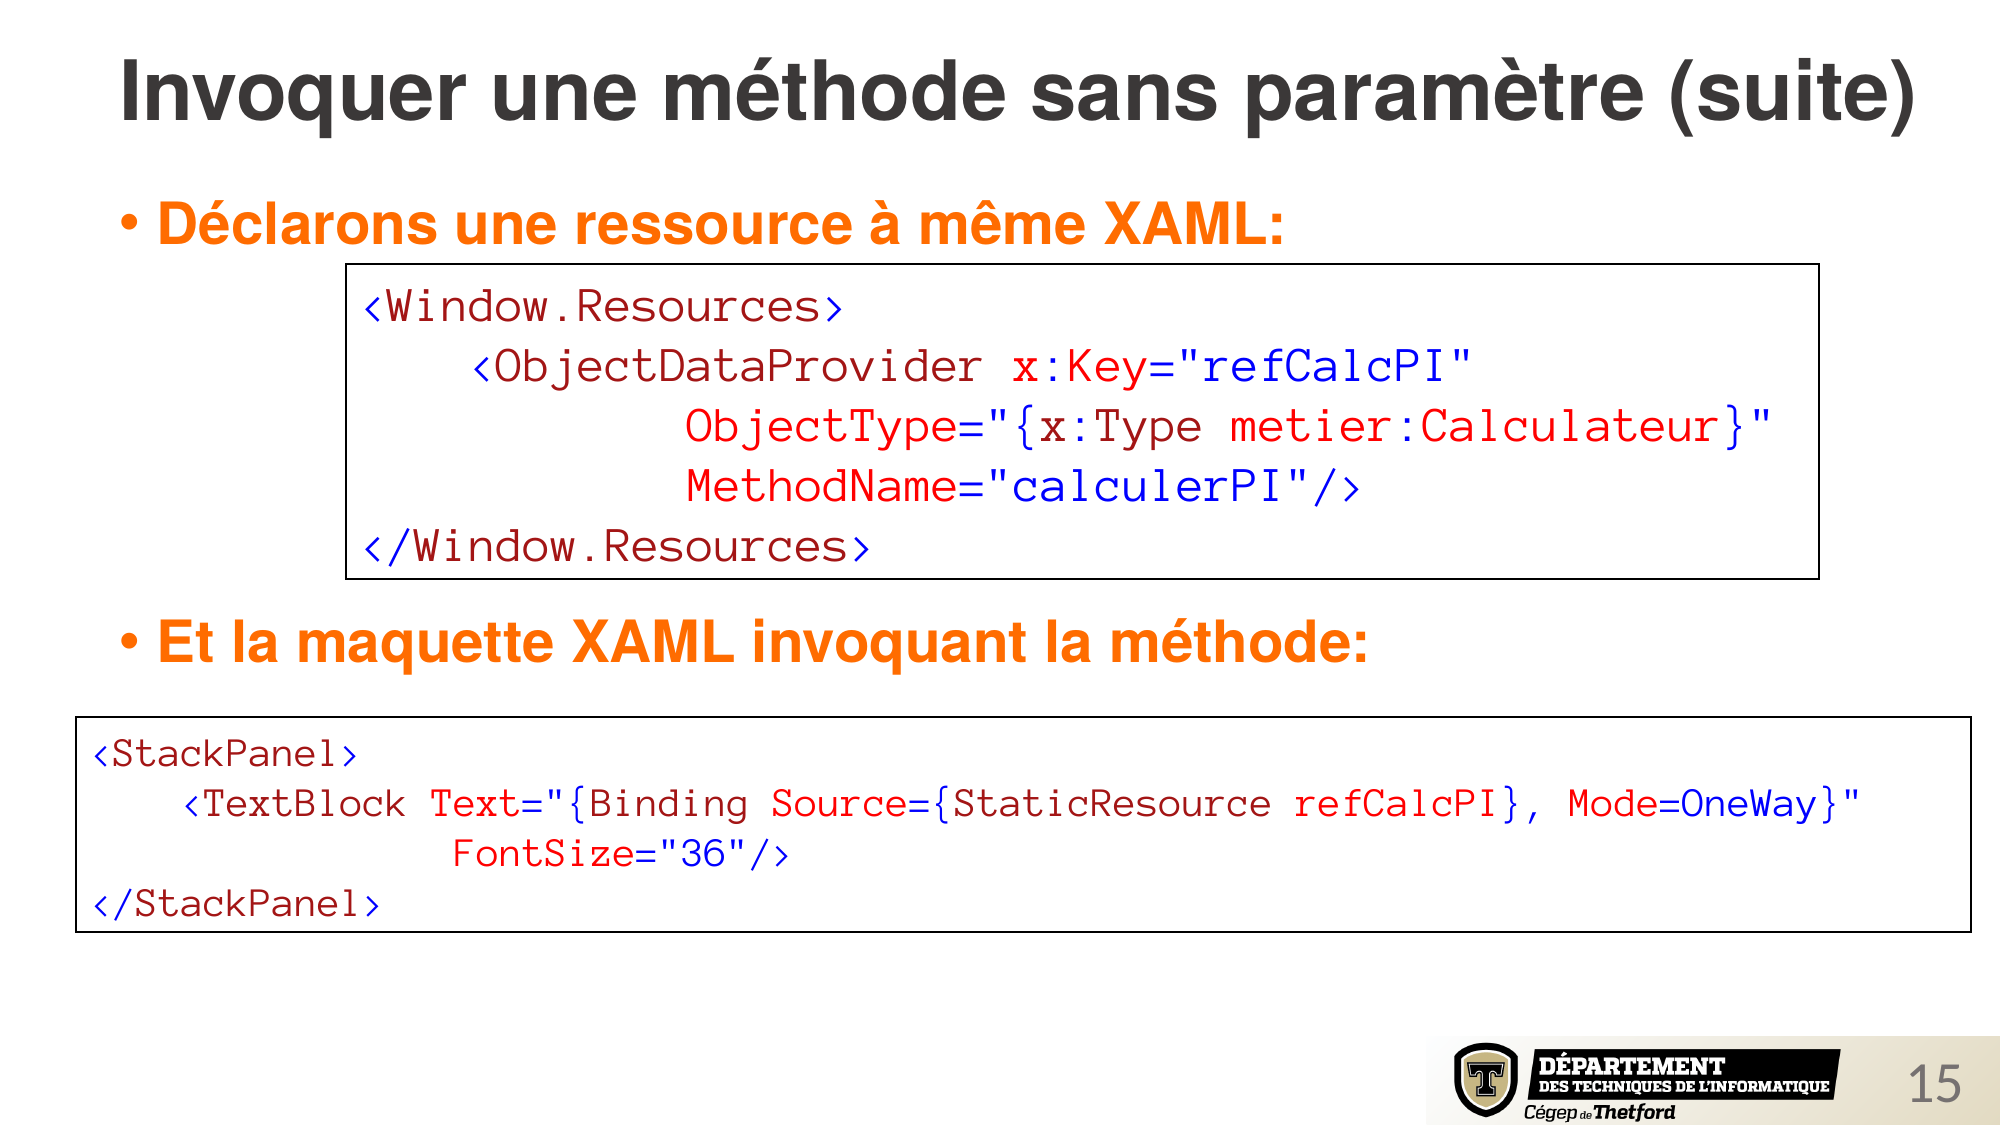

Invoquer une méthode sans paramètre (suite)
Déclarons une ressource à même XAML:

Et la maquette XAML invoquant la méthode:
<Window.Resources>
    <ObjectDataProvider x:Key="refCalcPI"
            ObjectType="{x:Type metier:Calculateur}"
            MethodName="calculerPI"/>
</Window.Resources>
<StackPanel>
    <TextBlock Text="{Binding Source={StaticResource refCalcPI}, Mode=OneWay}"
                FontSize="36"/>
</StackPanel>